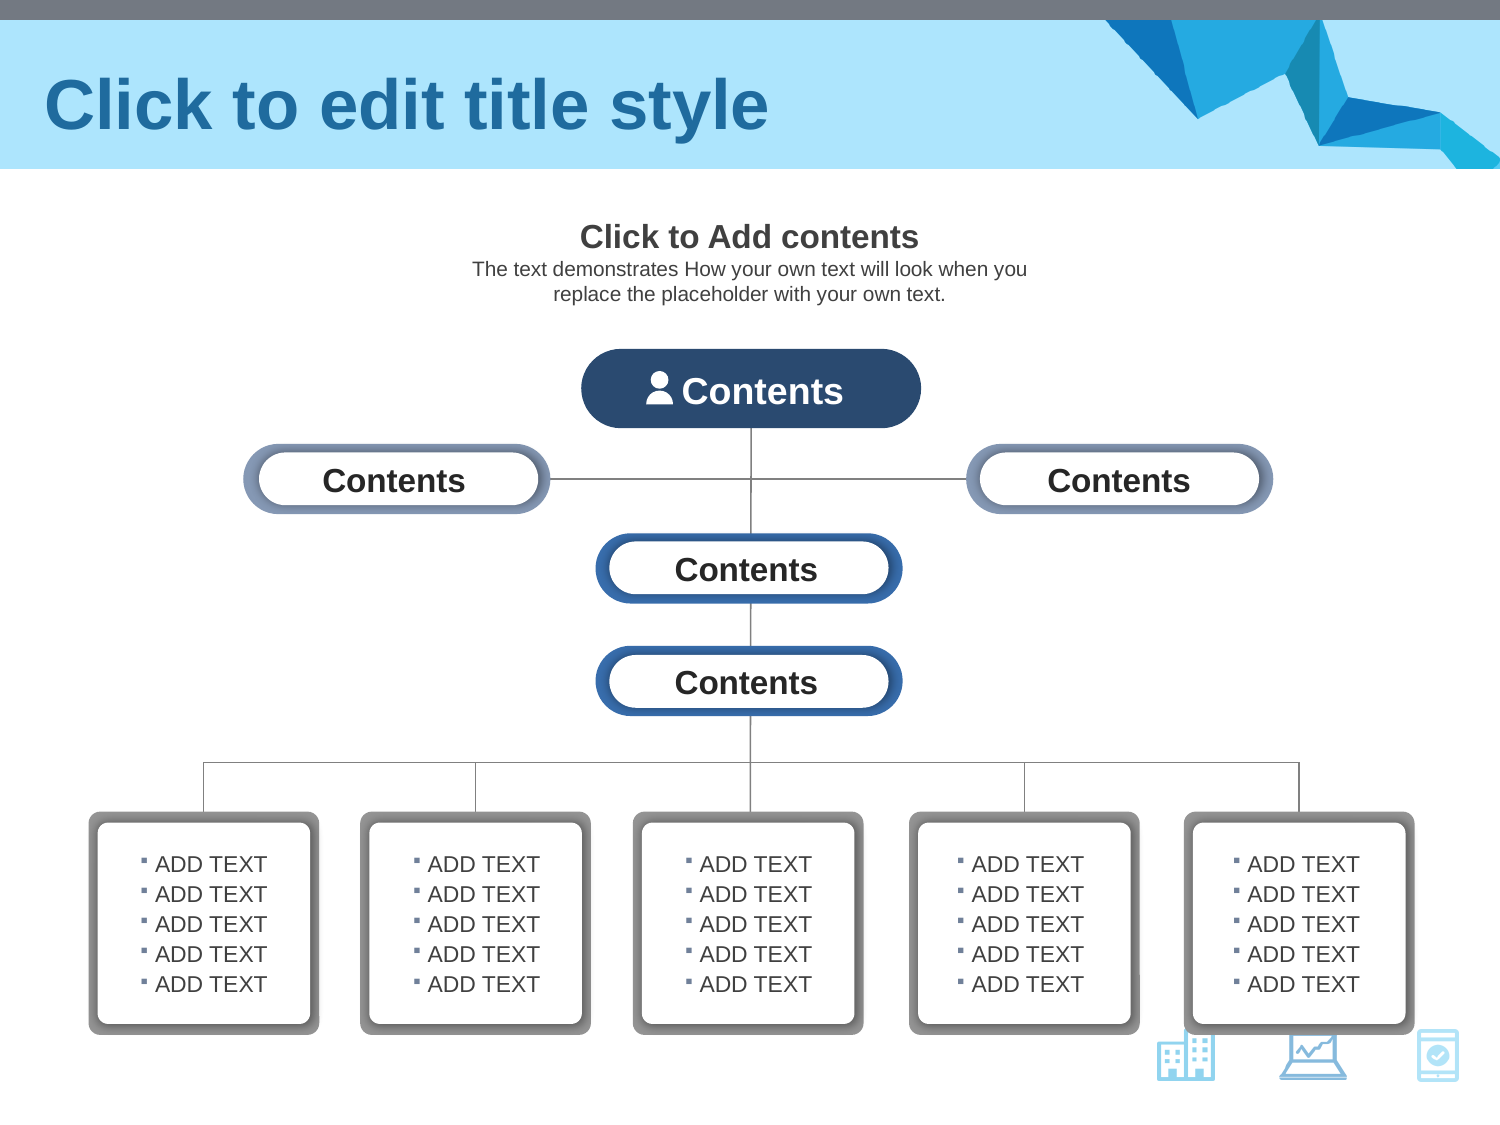

# Click to edit title style
Click to Add contents
The text demonstrates How your own text will look when you replace the placeholder with your own text.

Contents

Contents

Contents

Contents

Contents

 ADD TEXT
 ADD TEXT
 ADD TEXT
 ADD TEXT
 ADD TEXT
 ADD TEXT
 ADD TEXT
 ADD TEXT
 ADD TEXT
 ADD TEXT
 ADD TEXT
 ADD TEXT
 ADD TEXT
 ADD TEXT
 ADD TEXT
 ADD TEXT
 ADD TEXT
 ADD TEXT
 ADD TEXT
 ADD TEXT
 ADD TEXT
 ADD TEXT
 ADD TEXT
 ADD TEXT
 ADD TEXT